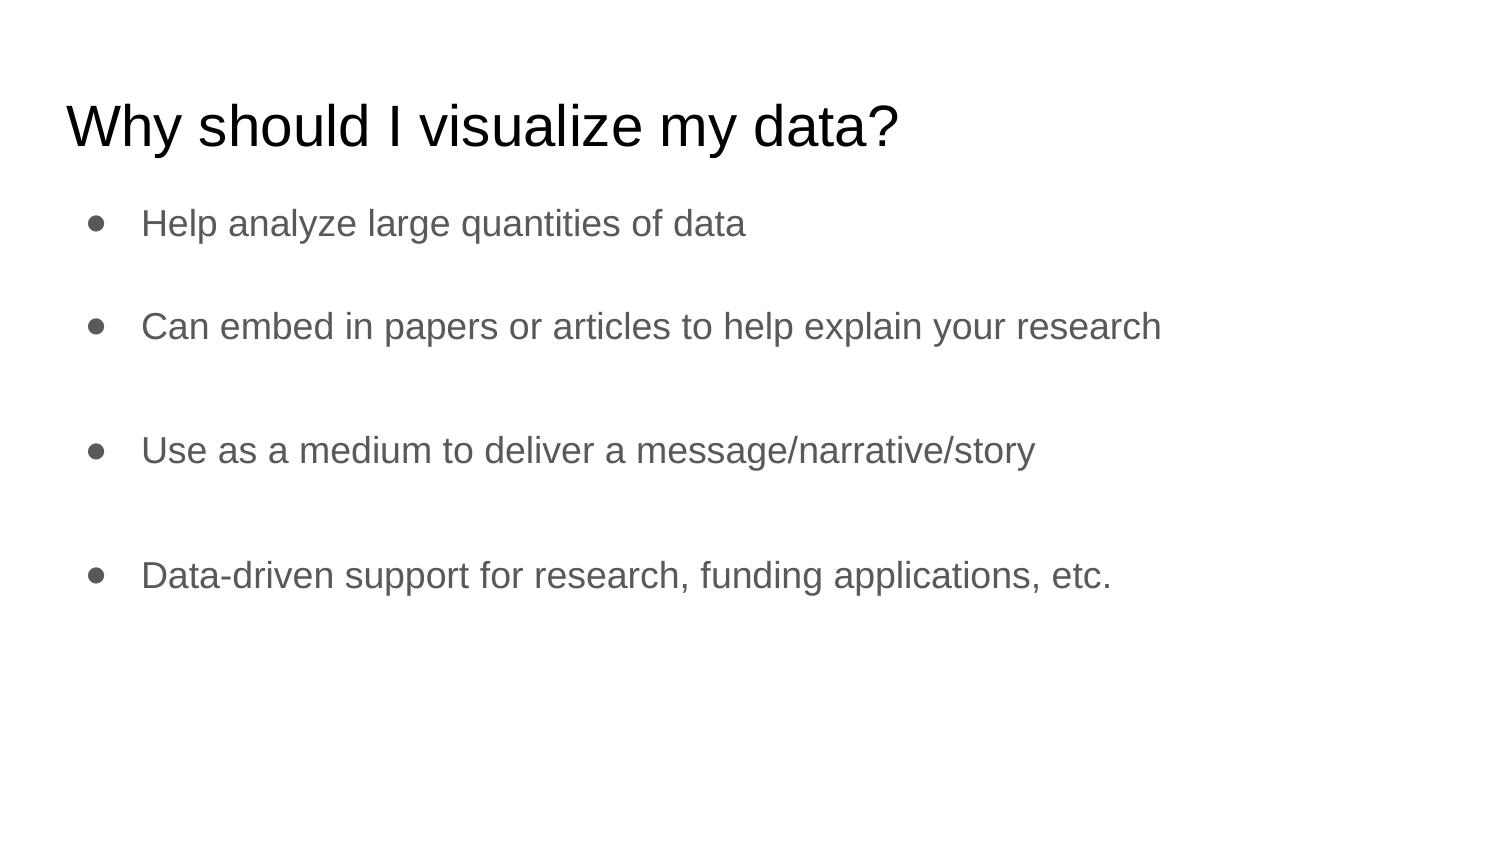

# Why should I visualize my data?
Help analyze large quantities of data

Can embed in papers or articles to help explain your research

Use as a medium to deliver a message/narrative/story

Data-driven support for research, funding applications, etc.